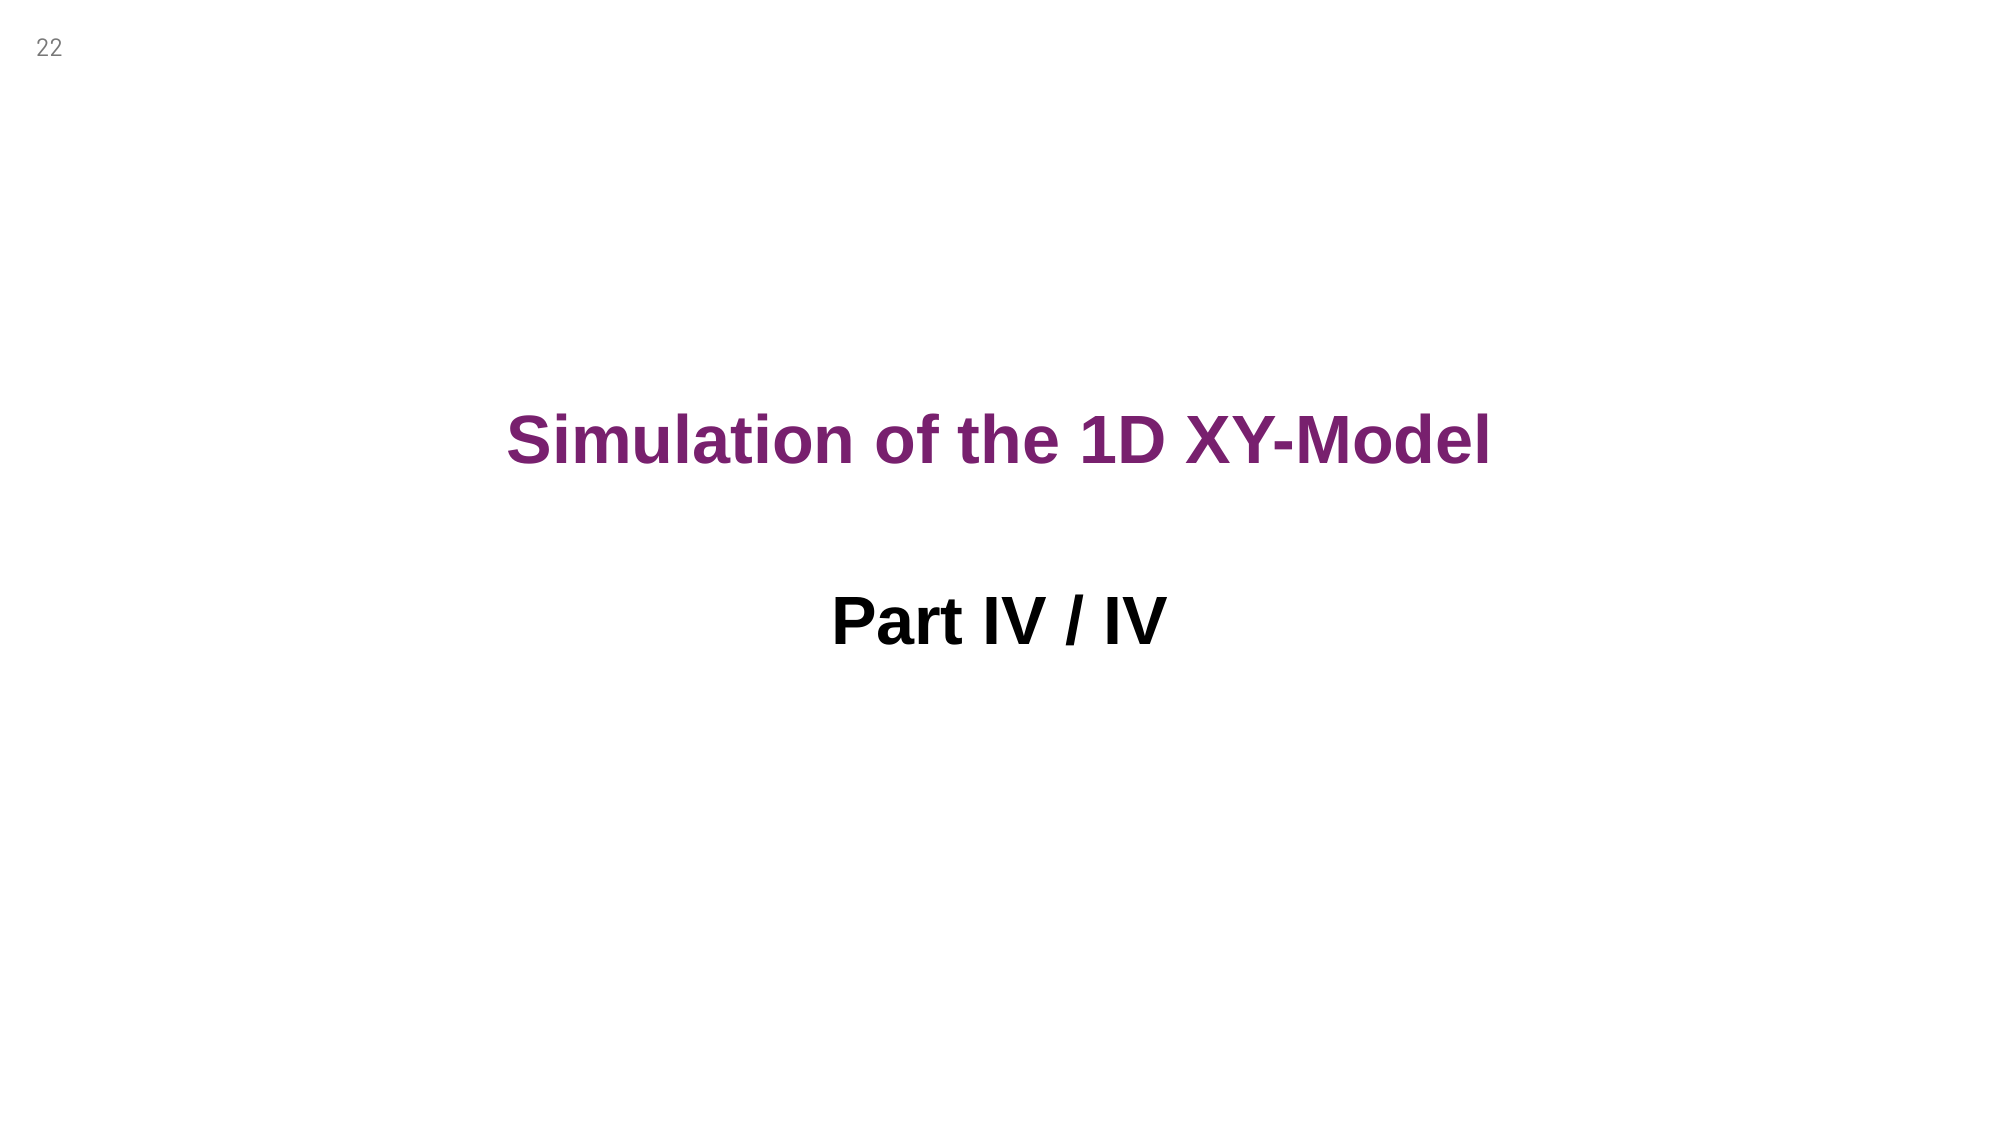

22
Simulation of the 1D XY-Model

Part IV / IV